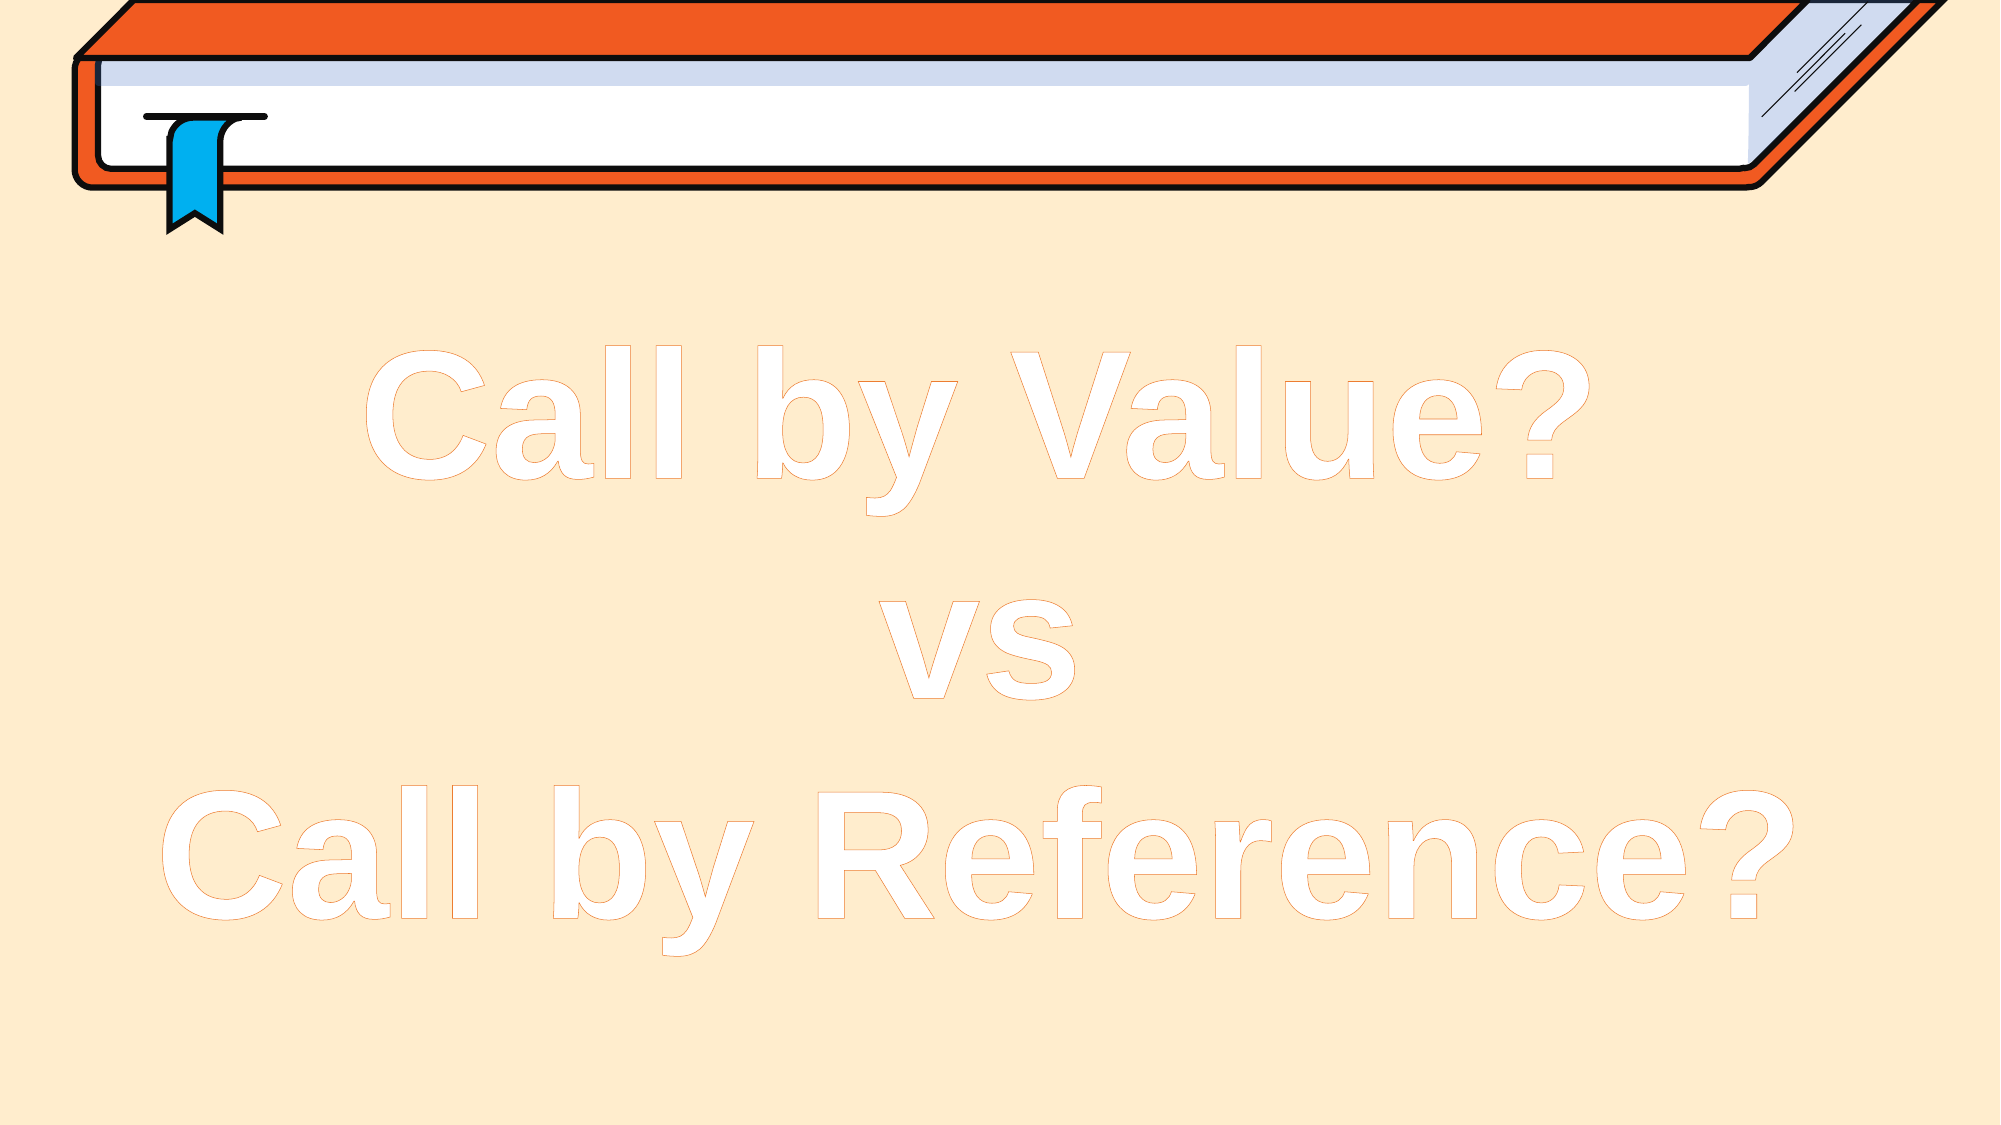

Call by Value?
vs
Call by Reference?